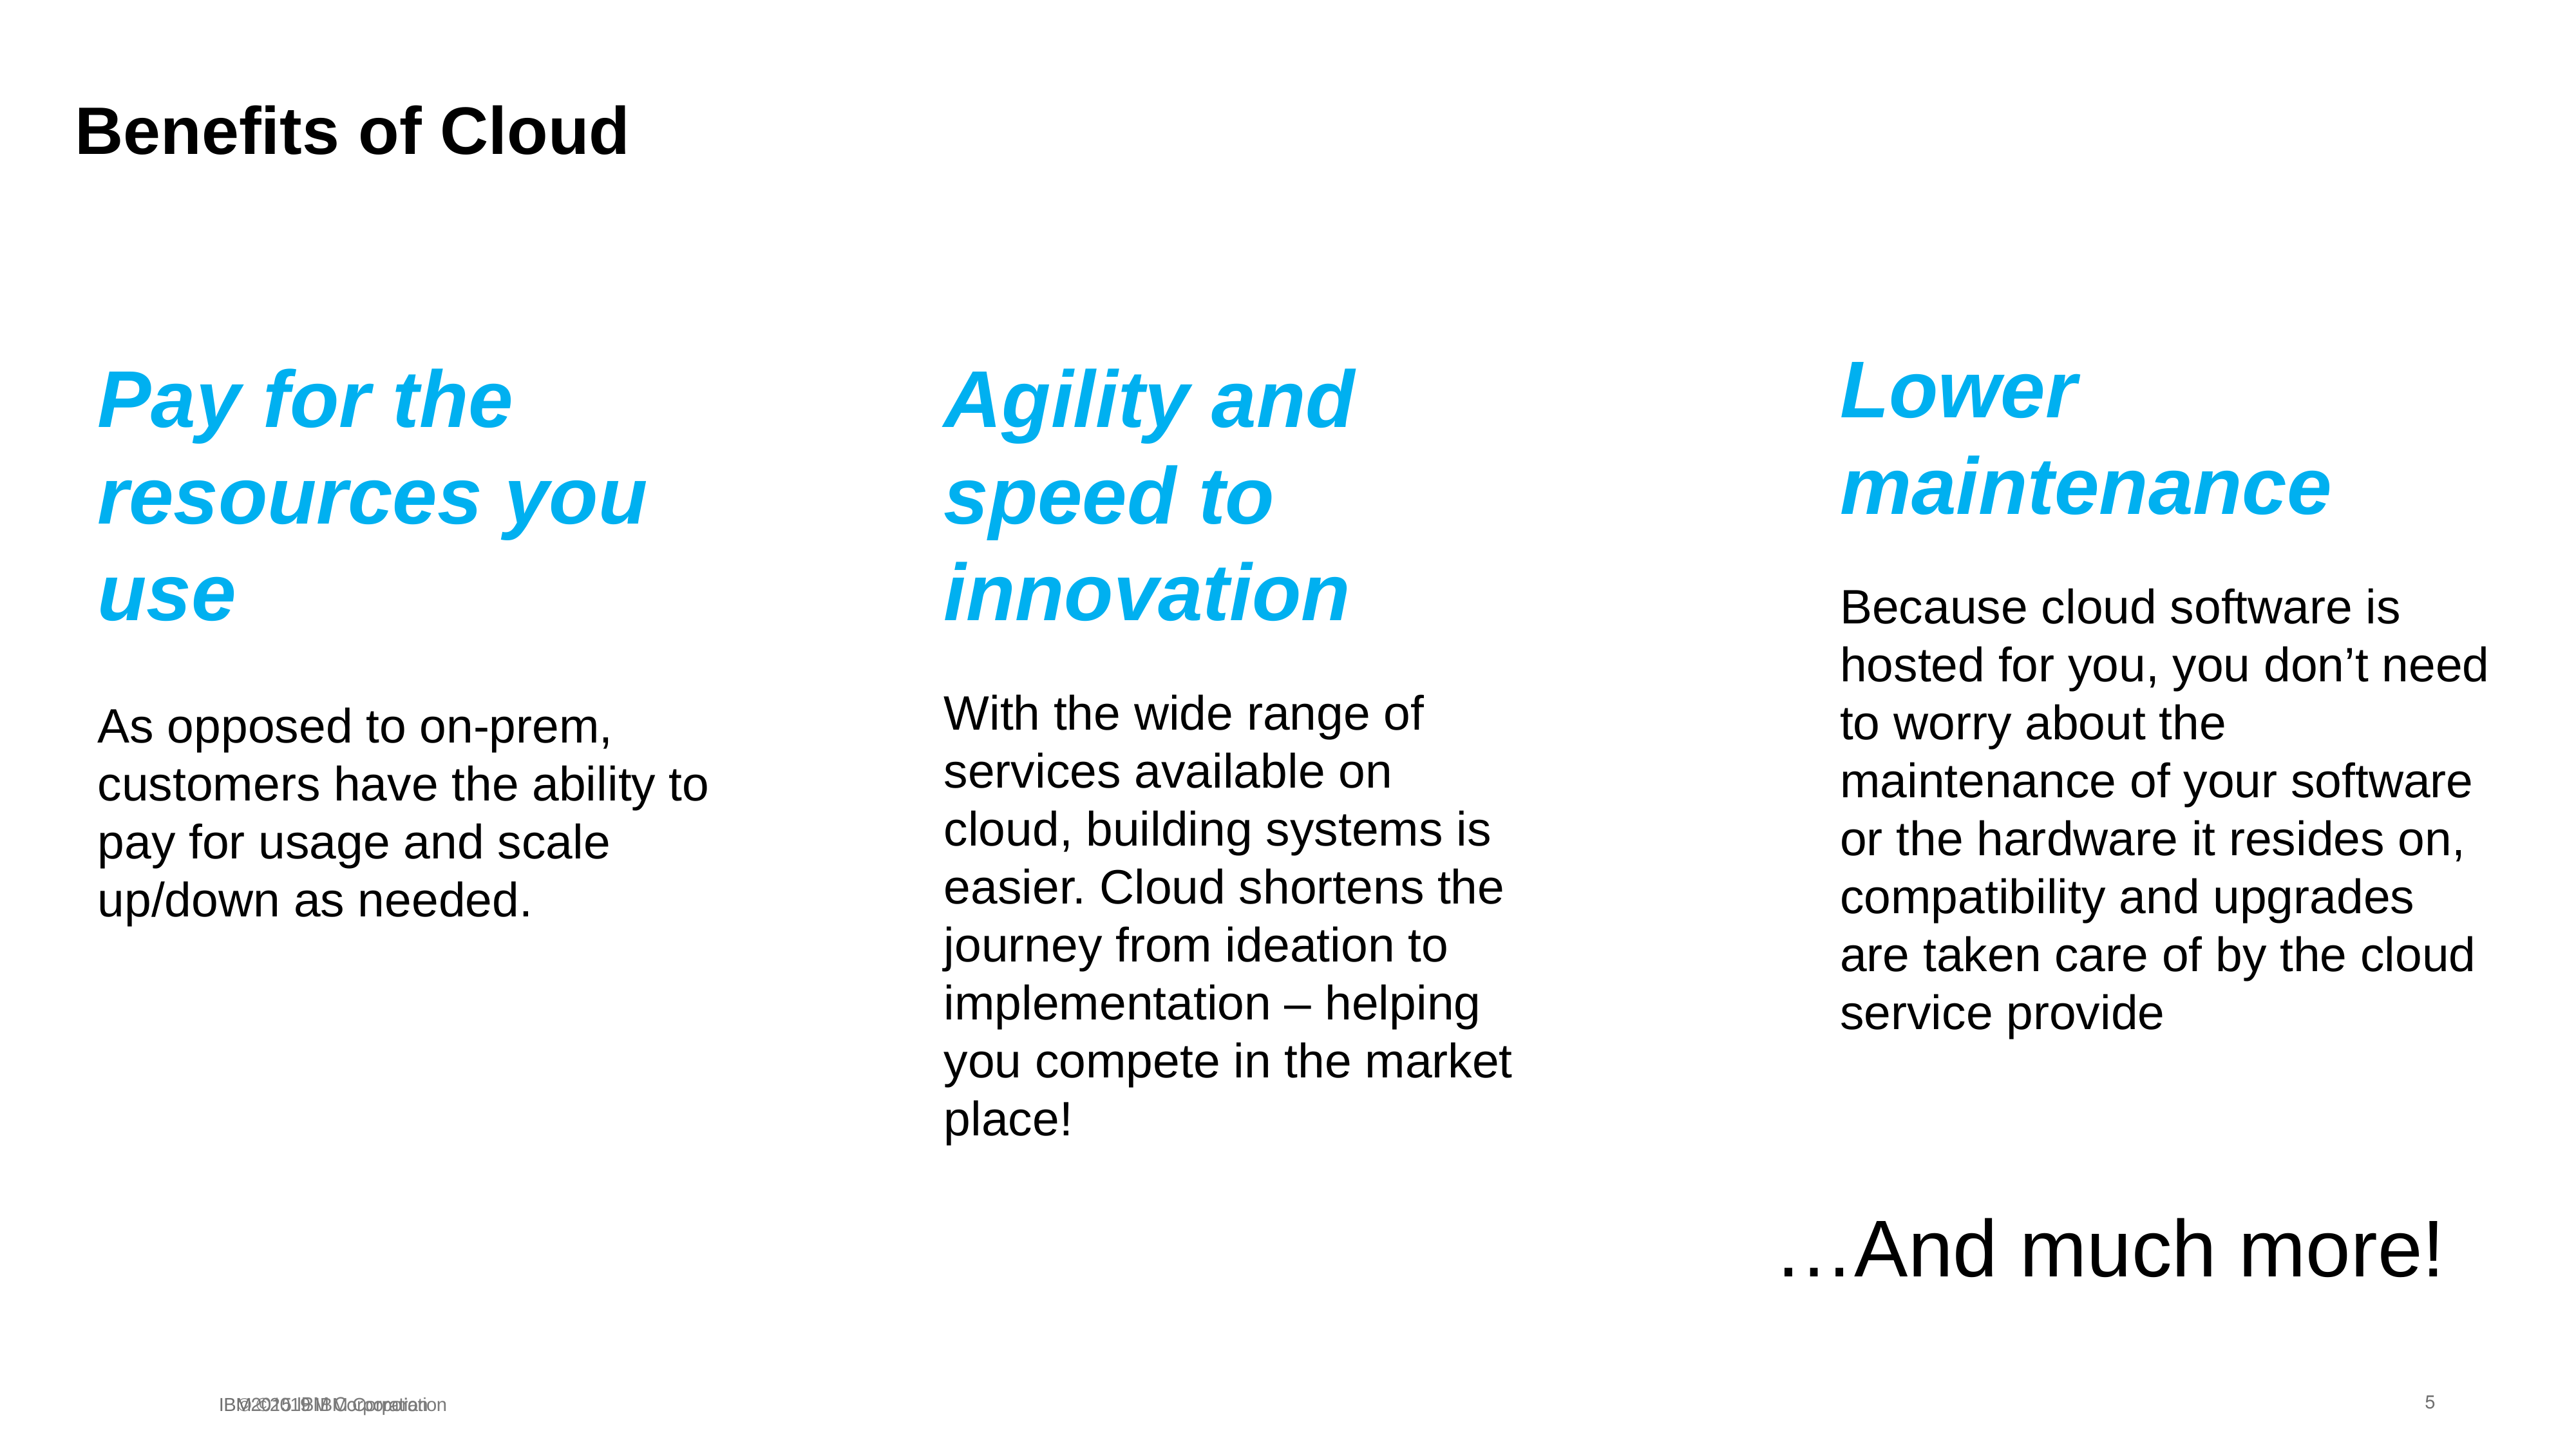

Benefits of Cloud

Lower maintenance

Because cloud software is hosted for you, you don’t need to worry about the maintenance of your software or the hardware it resides on, compatibility and upgrades are taken care of by the cloud service provide
Pay for the resources you use
As opposed to on-prem,  customers have the ability to pay for usage and scale up/down as needed.
Agility and speed to innovation

With the wide range of services available on cloud, building systems is easier. Cloud shortens the journey from ideation to implementation – helping you compete in the market place!

…And much more!
5
IBM ©2019 IBM Corporation